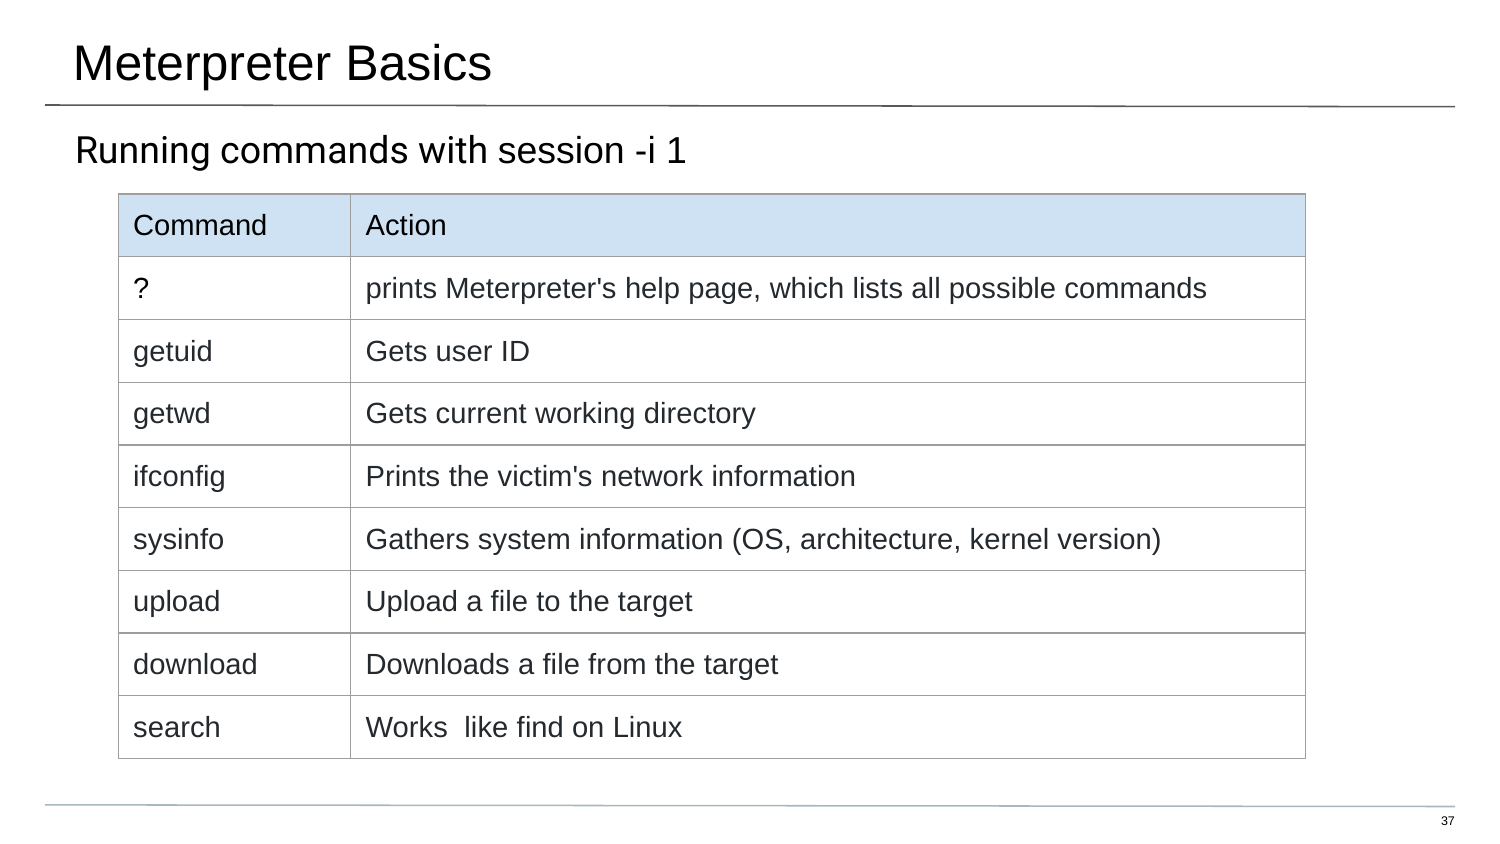

# Meterpreter Basics
Running commands with session -i 1
| Command | Action |
| --- | --- |
| ? | prints Meterpreter's help page, which lists all possible commands |
| getuid | Gets user ID |
| getwd | Gets current working directory |
| ifconfig | Prints the victim's network information |
| sysinfo | Gathers system information (OS, architecture, kernel version) |
| upload | Upload a file to the target |
| download | Downloads a file from the target |
| search | Works like find on Linux |

37